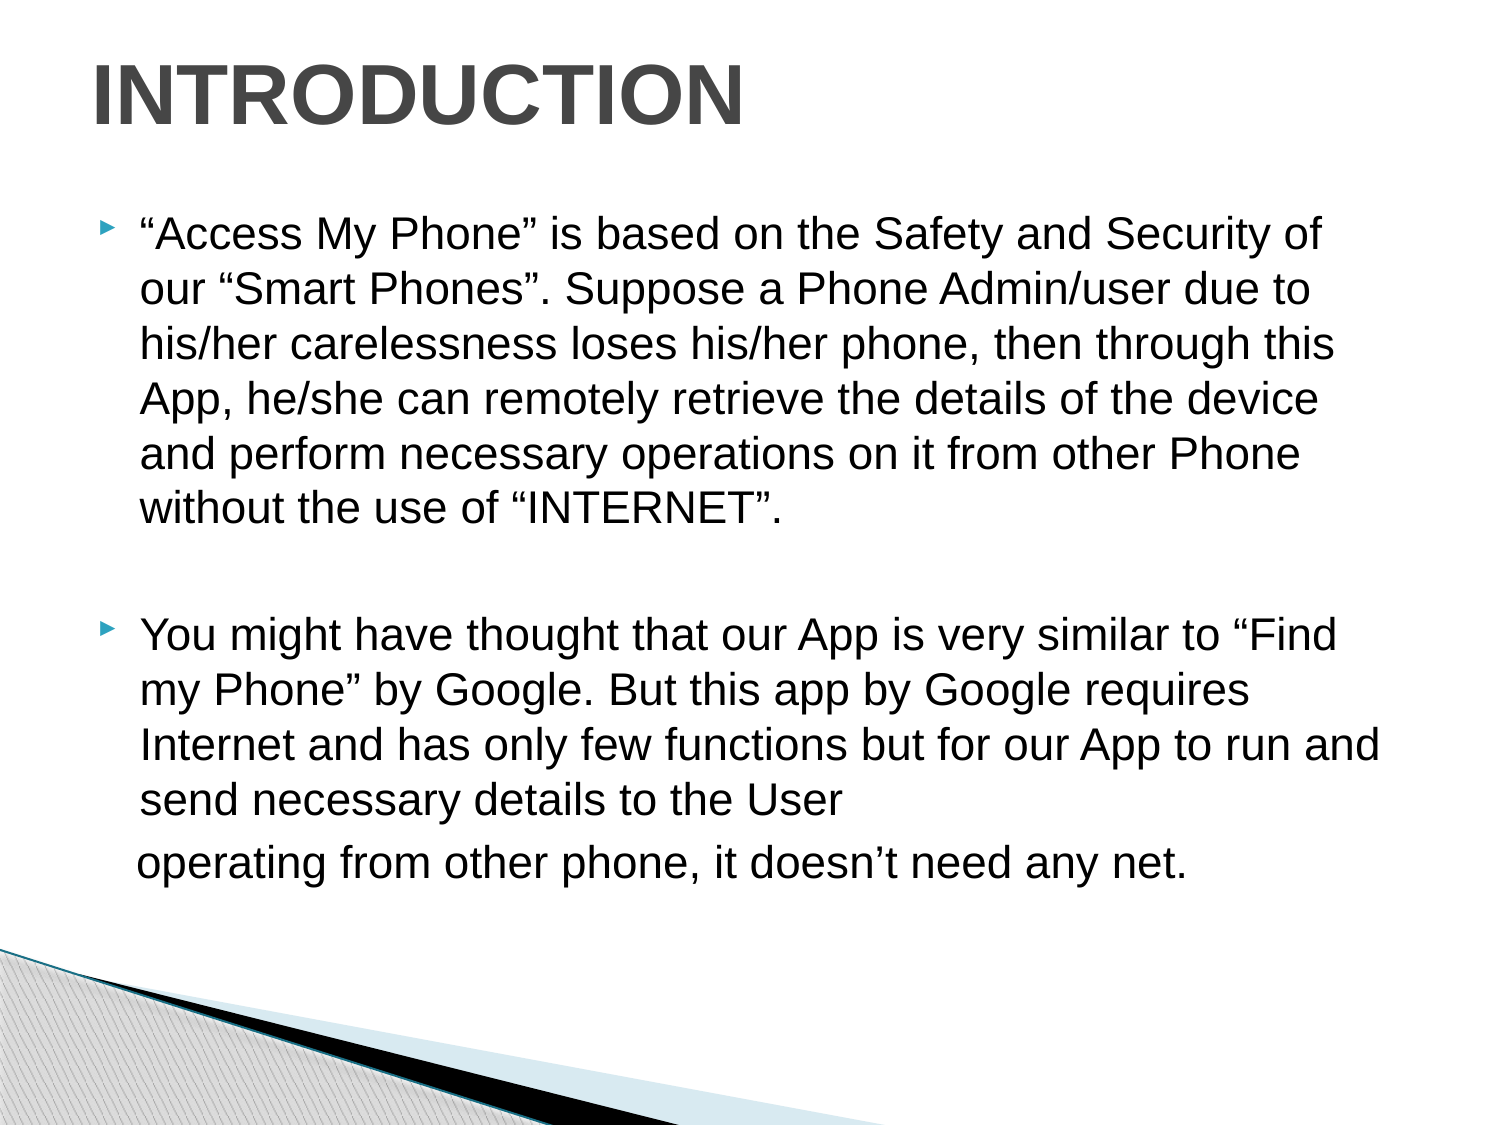

# INTRODUCTION
“Access My Phone” is based on the Safety and Security of our “Smart Phones”. Suppose a Phone Admin/user due to his/her carelessness loses his/her phone, then through this App, he/she can remotely retrieve the details of the device and perform necessary operations on it from other Phone without the use of “INTERNET”.

You might have thought that our App is very similar to “Find my Phone” by Google. But this app by Google requires Internet and has only few functions but for our App to run and send necessary details to the User
   operating from other phone, it doesn’t need any net.